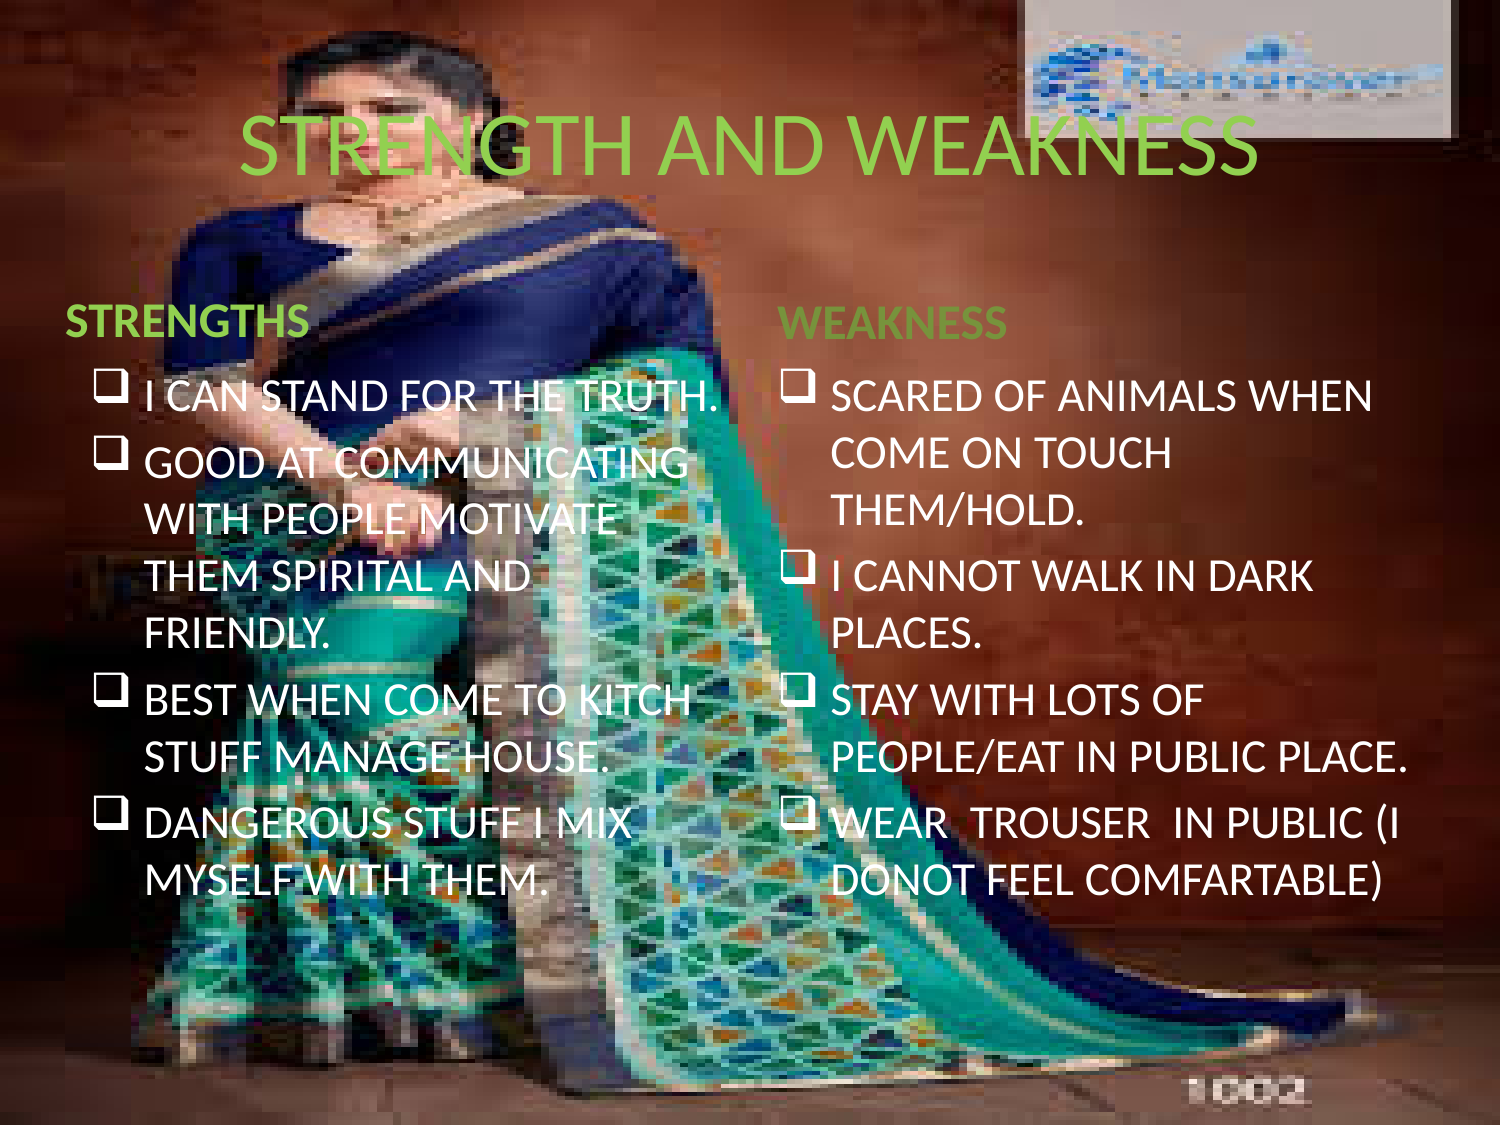

# STRENGTH AND WEAKNESS
STRENGTHS
WEAKNESS
I CAN STAND FOR THE TRUTH.
GOOD AT COMMUNICATING WITH PEOPLE MOTIVATE THEM SPIRITAL AND FRIENDLY.
BEST WHEN COME TO KITCH STUFF MANAGE HOUSE.
DANGEROUS STUFF I MIX MYSELF WITH THEM.
SCARED OF ANIMALS WHEN COME ON TOUCH THEM/HOLD.
I CANNOT WALK IN DARK PLACES.
STAY WITH LOTS OF PEOPLE/EAT IN PUBLIC PLACE.
WEAR  TROUSER  IN PUBLIC (I DONOT FEEL COMFARTABLE)